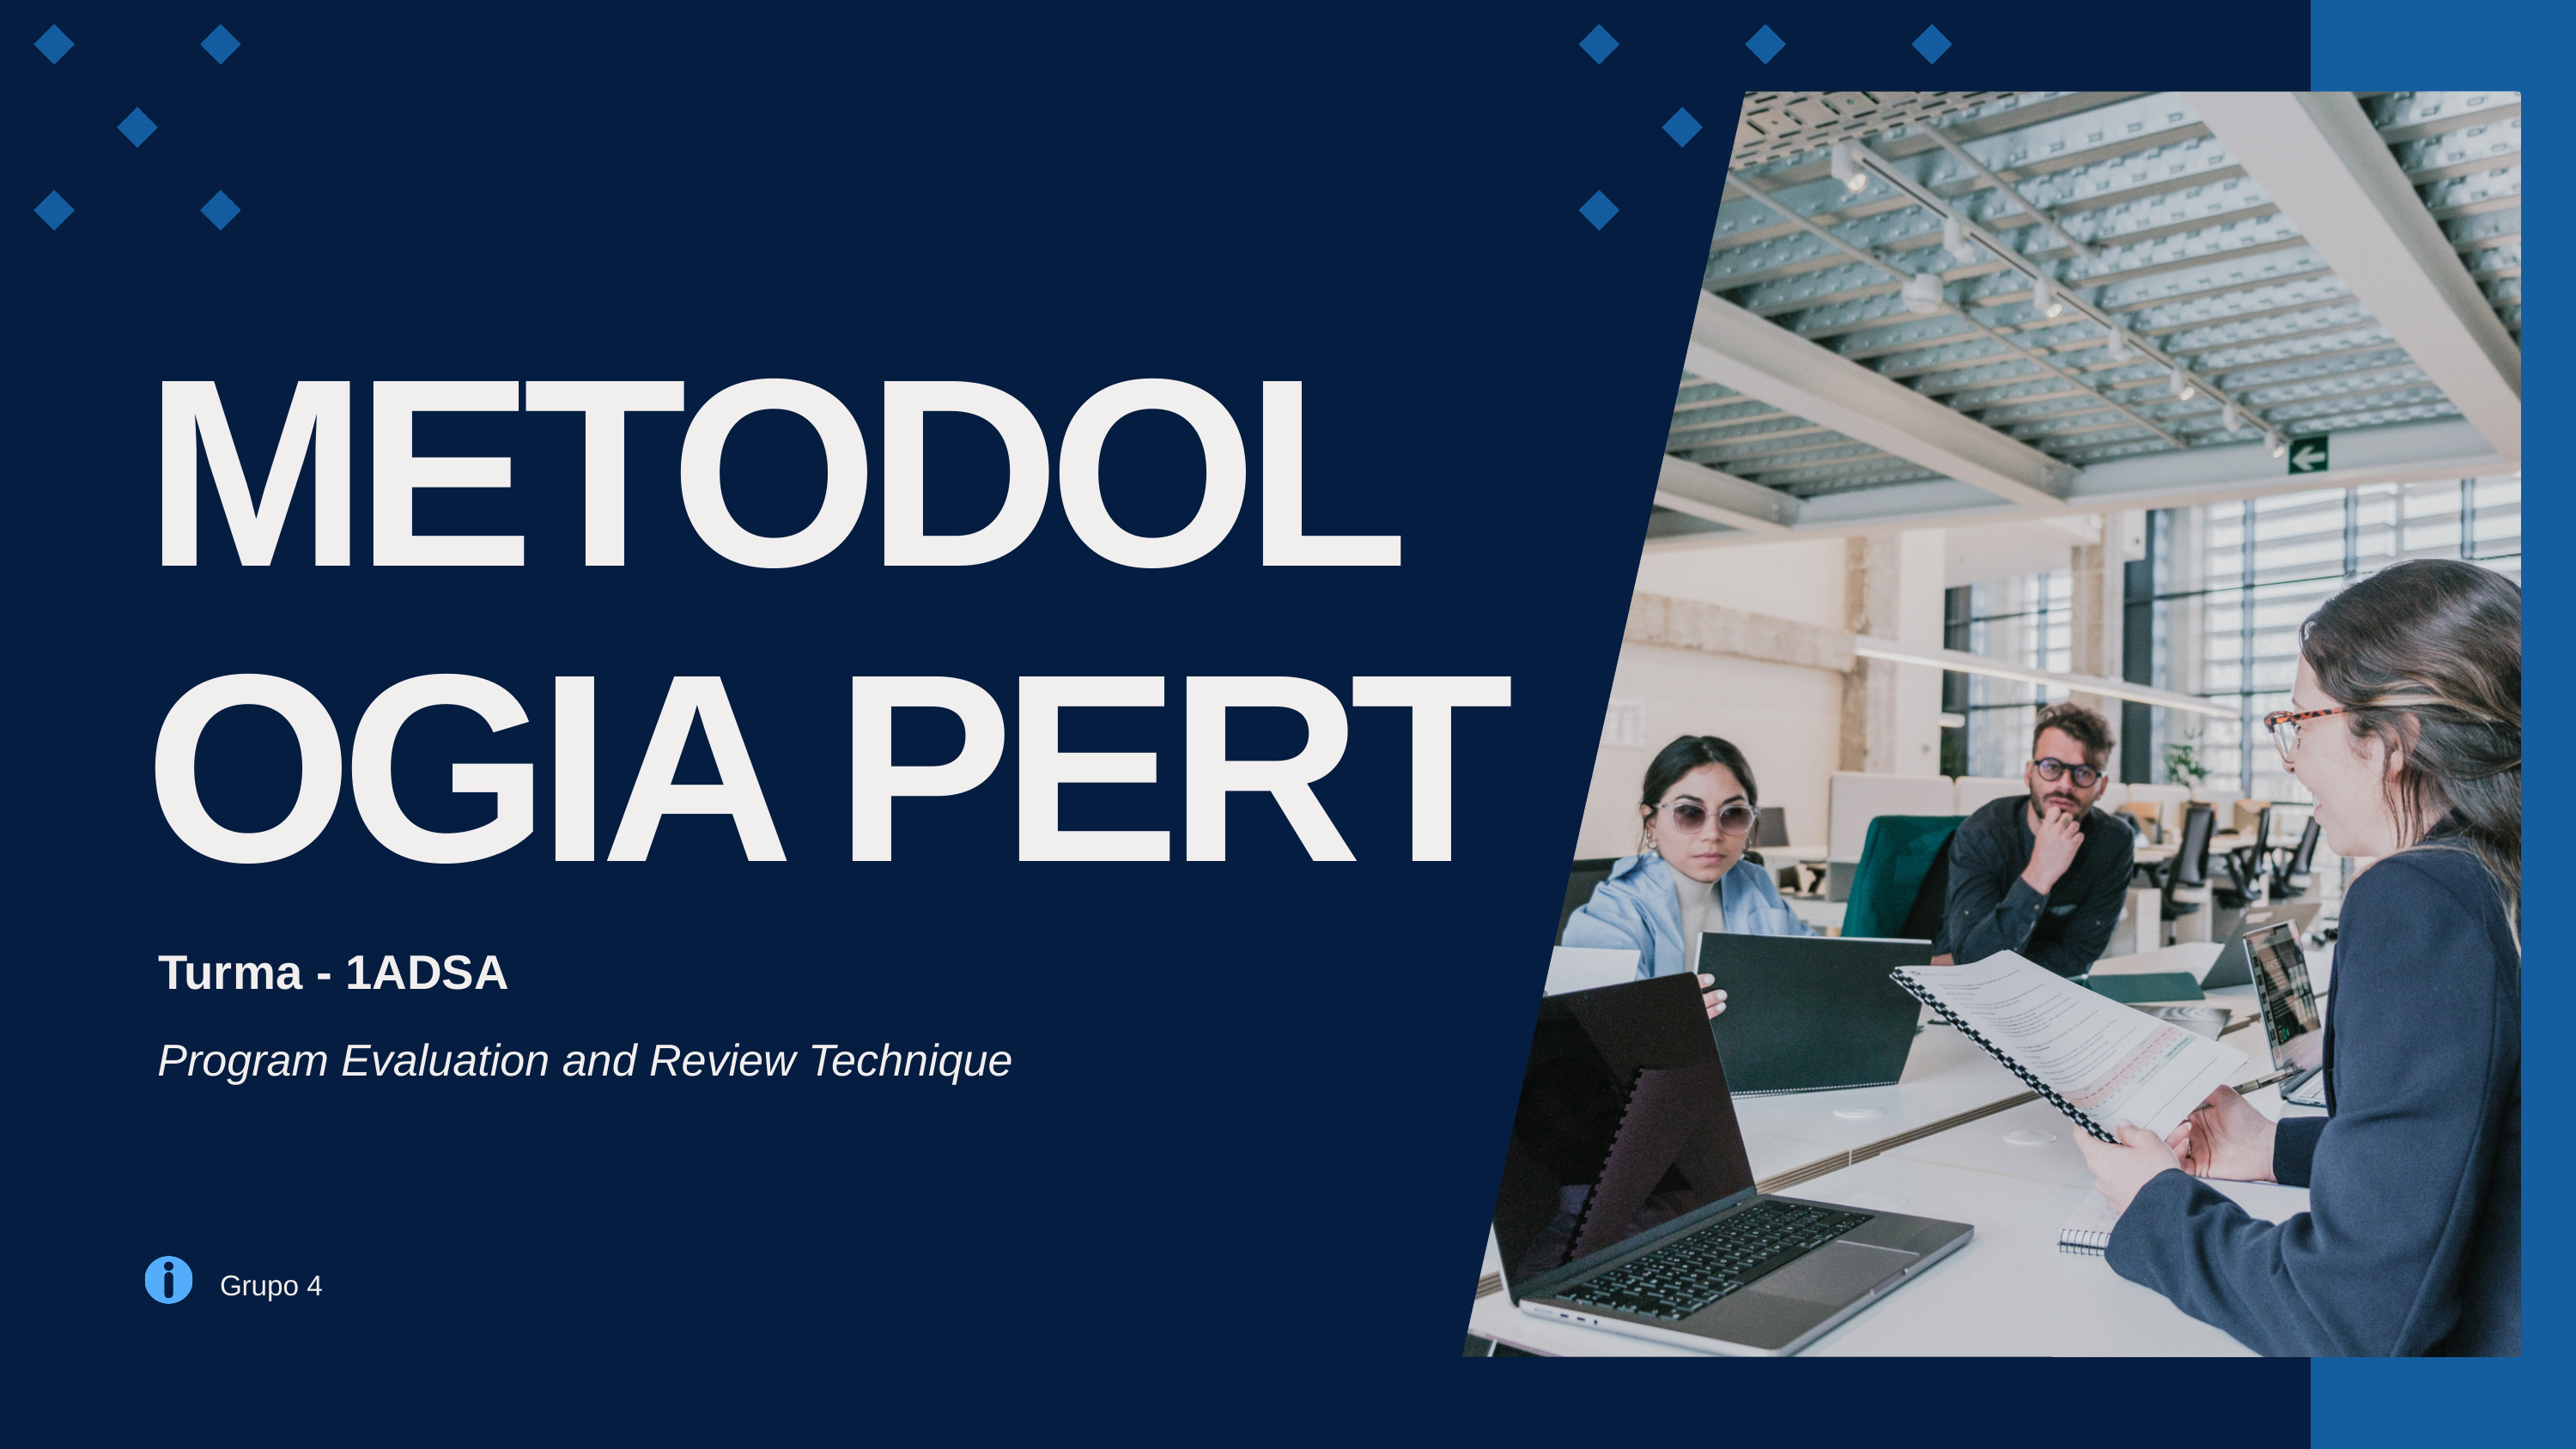

METODOLOGIA PERT
 Turma - 1ADSA

 Program Evaluation and Review Technique

Grupo 4